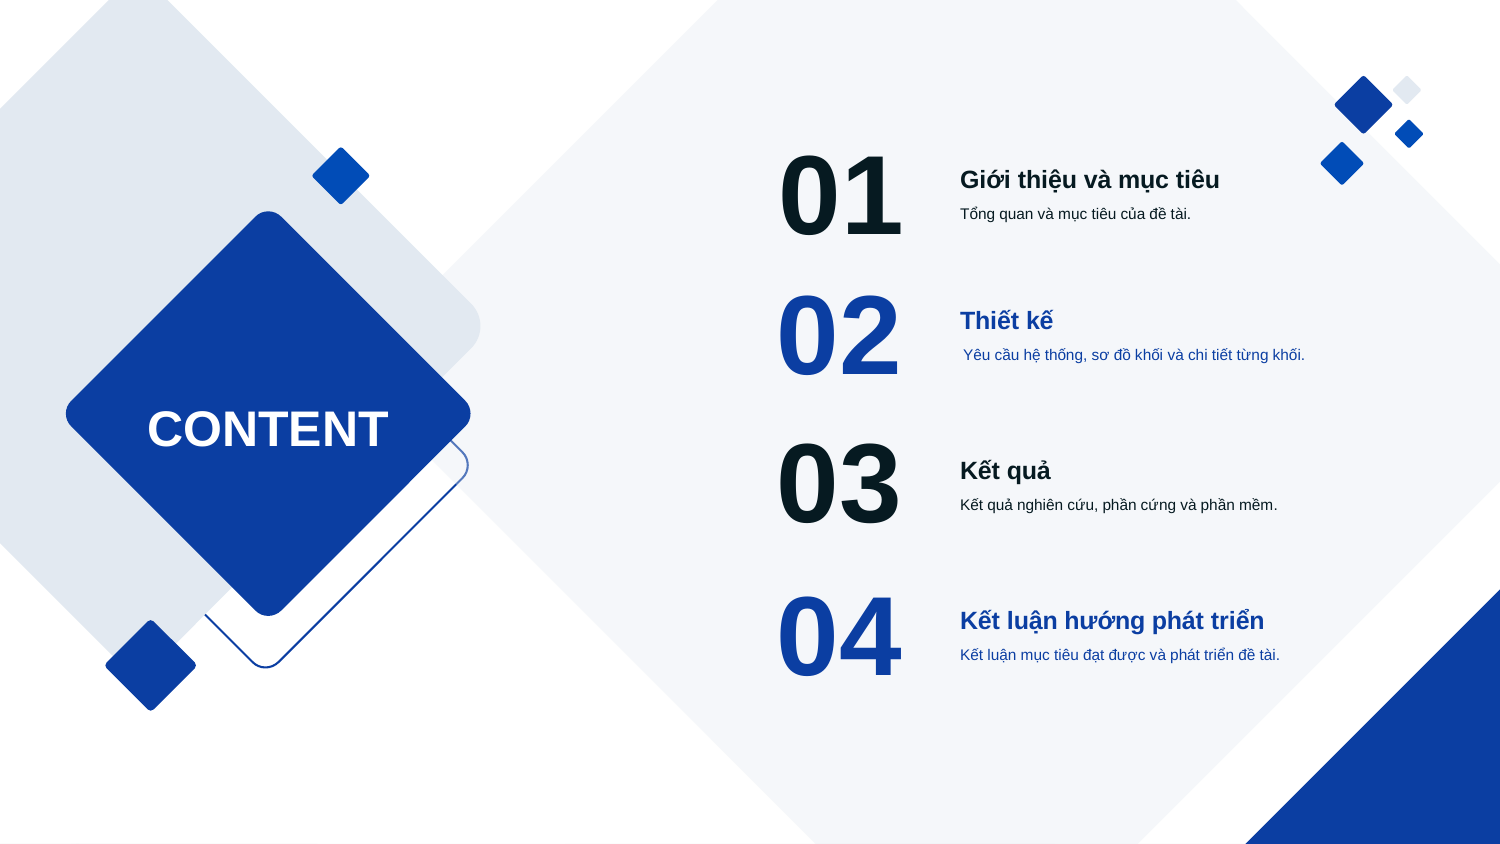

01

Giới thiệu và mục tiêu
Tổng quan và mục tiêu của đề tài.

02
Thiết kế
Yêu cầu hệ thống, sơ đồ khối và chi tiết từng khối.
CONTENT
03
Kết quả
Kết quả nghiên cứu, phần cứng và phần mềm.

04
Kết luận hướng phát triển
Kết luận mục tiêu đạt được và phát triển đề tài.